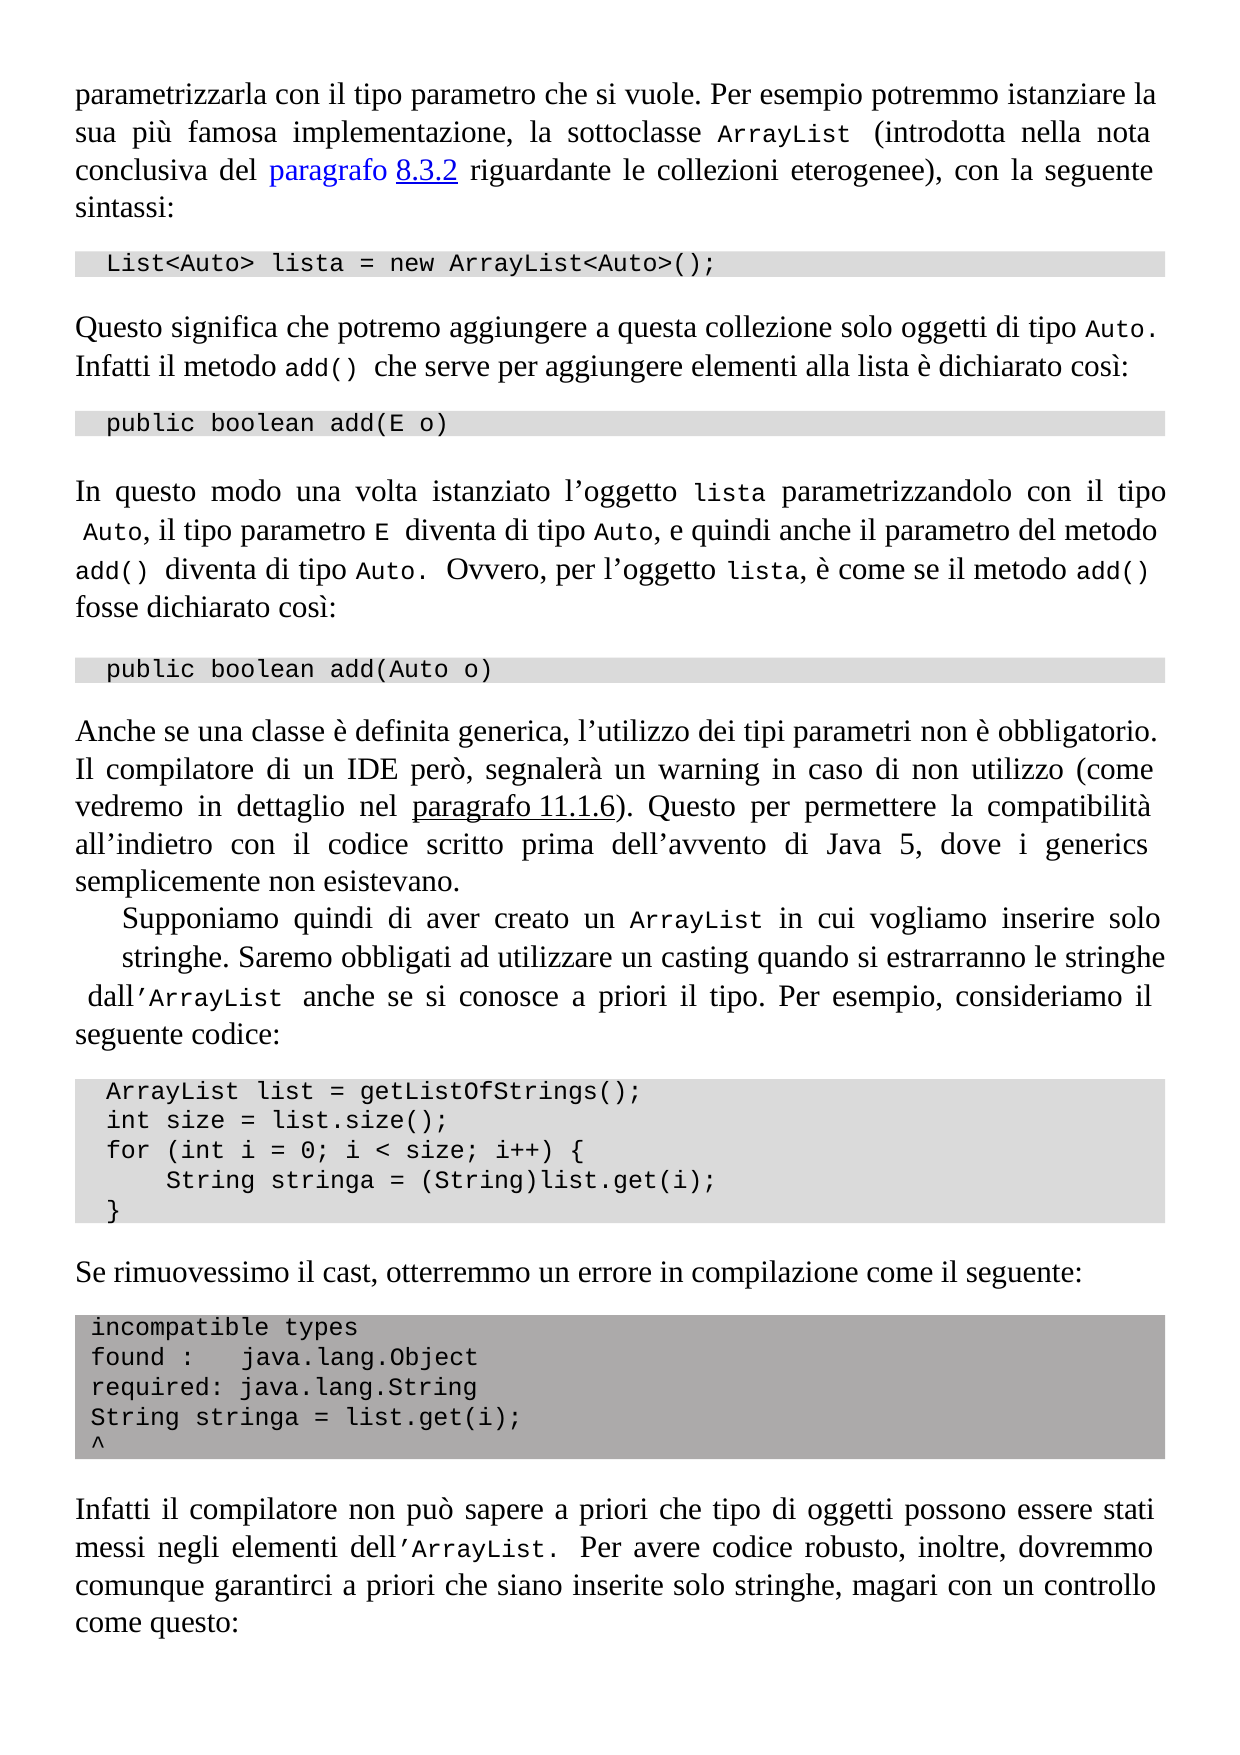

parametrizzarla con il tipo parametro che si vuole. Per esempio potremmo istanziare la  sua più famosa implementazione, la sottoclasse ArrayList (introdotta nella nota  conclusiva del paragrafo 8.3.2 riguardante le collezioni eterogenee), con la seguente  sintassi:
List<Auto> lista = new ArrayList<Auto>();
Questo significa che potremo aggiungere a questa collezione solo oggetti di tipo Auto.
Infatti il metodo add() che serve per aggiungere elementi alla lista è dichiarato così:
public boolean add(E o)
In questo modo una volta istanziato l’oggetto lista parametrizzandolo con il tipo  Auto, il tipo parametro E diventa di tipo Auto, e quindi anche il parametro del metodo  add() diventa di tipo Auto. Ovvero, per l’oggetto lista, è come se il metodo add()  fosse dichiarato così:
public boolean add(Auto o)
Anche se una classe è definita generica, l’utilizzo dei tipi parametri non è obbligatorio.  Il compilatore di un IDE però, segnalerà un warning in caso di non utilizzo (come  vedremo in dettaglio nel paragrafo 11.1.6). Questo per permettere la compatibilità  all’indietro con il codice scritto prima dell’avvento di Java 5, dove i generics  semplicemente non esistevano.
Supponiamo quindi di aver creato un ArrayList in cui vogliamo inserire solo
stringhe. Saremo obbligati ad utilizzare un casting quando si estrarranno le stringhe  dall’ArrayList anche se si conosce a priori il tipo. Per esempio, consideriamo il  seguente codice:
ArrayList list = getListOfStrings();
int size = list.size();
for (int i = 0; i < size; i++) {
String stringa = (String)list.get(i);
}
Se rimuovessimo il cast, otterremmo un errore in compilazione come il seguente:
incompatible types
found :	java.lang.Object  required: java.lang.String  String stringa = list.get(i);
^
Infatti il compilatore non può sapere a priori che tipo di oggetti possono essere stati  messi negli elementi dell’ArrayList. Per avere codice robusto, inoltre, dovremmo  comunque garantirci a priori che siano inserite solo stringhe, magari con un controllo  come questo: